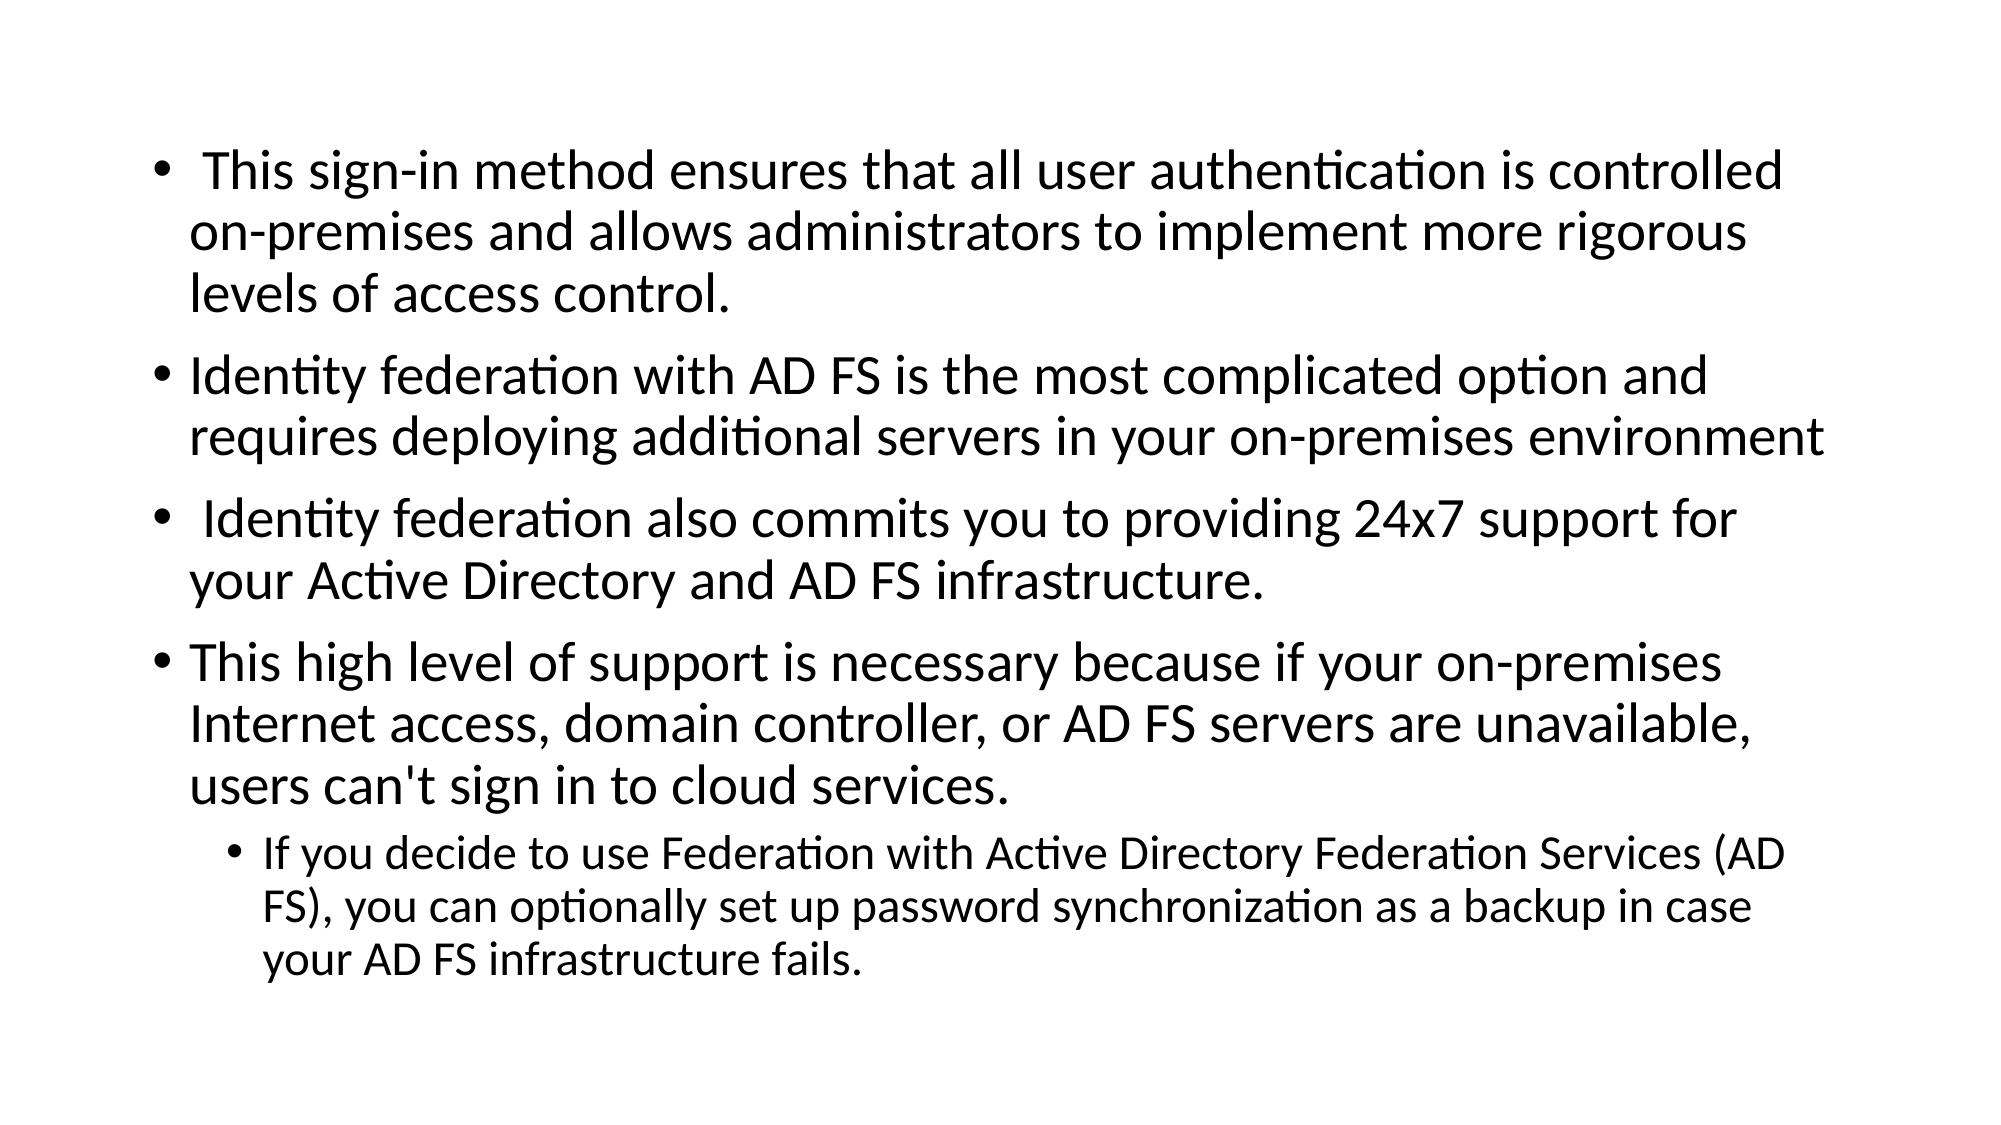

This sign-in method ensures that all user authentication is controlled on-premises and allows administrators to implement more rigorous levels of access control.
Identity federation with AD FS is the most complicated option and requires deploying additional servers in your on-premises environment
 Identity federation also commits you to providing 24x7 support for your Active Directory and AD FS infrastructure.
This high level of support is necessary because if your on-premises Internet access, domain controller, or AD FS servers are unavailable, users can't sign in to cloud services.
If you decide to use Federation with Active Directory Federation Services (AD FS), you can optionally set up password synchronization as a backup in case your AD FS infrastructure fails.